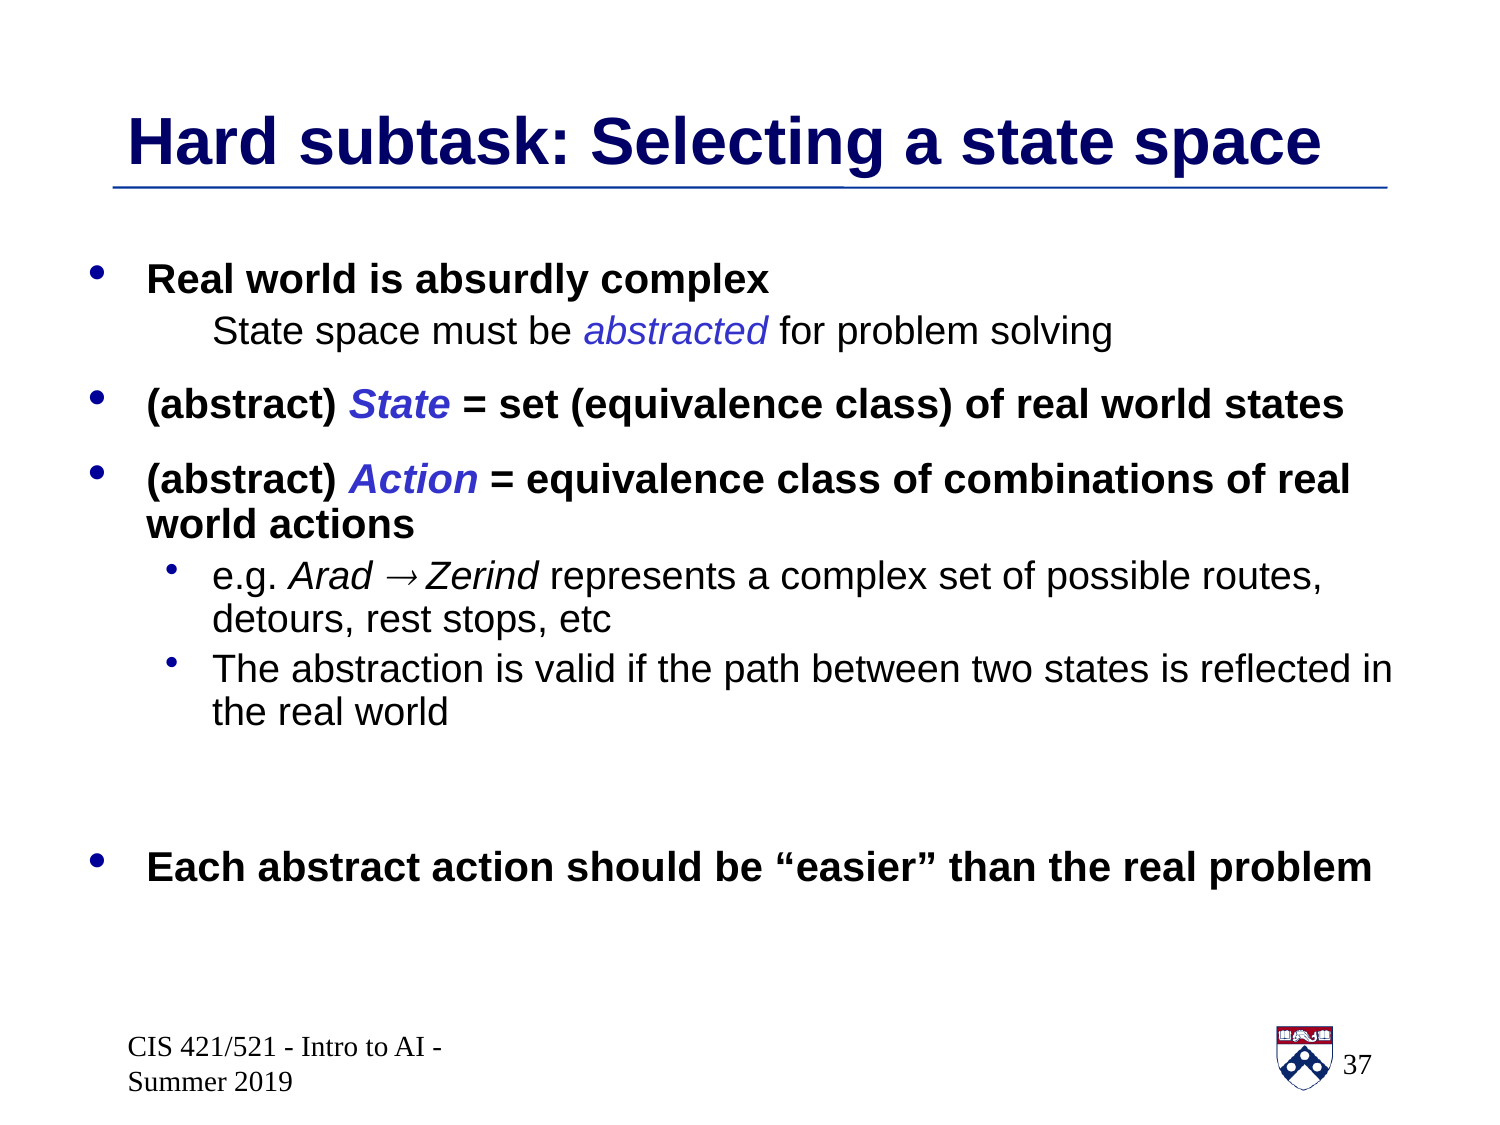

# Hard subtask: Selecting a state space
Real world is absurdly complex
	State space must be abstracted for problem solving

(abstract) State = set (equivalence class) of real world states

(abstract) Action = equivalence class of combinations of real world actions
e.g. Arad → Zerind represents a complex set of possible routes, detours, rest stops, etc
The abstraction is valid if the path between two states is reflected in the real world

Each abstract action should be “easier” than the real problem
CIS 421/521 - Intro to AI - Summer 2019

37